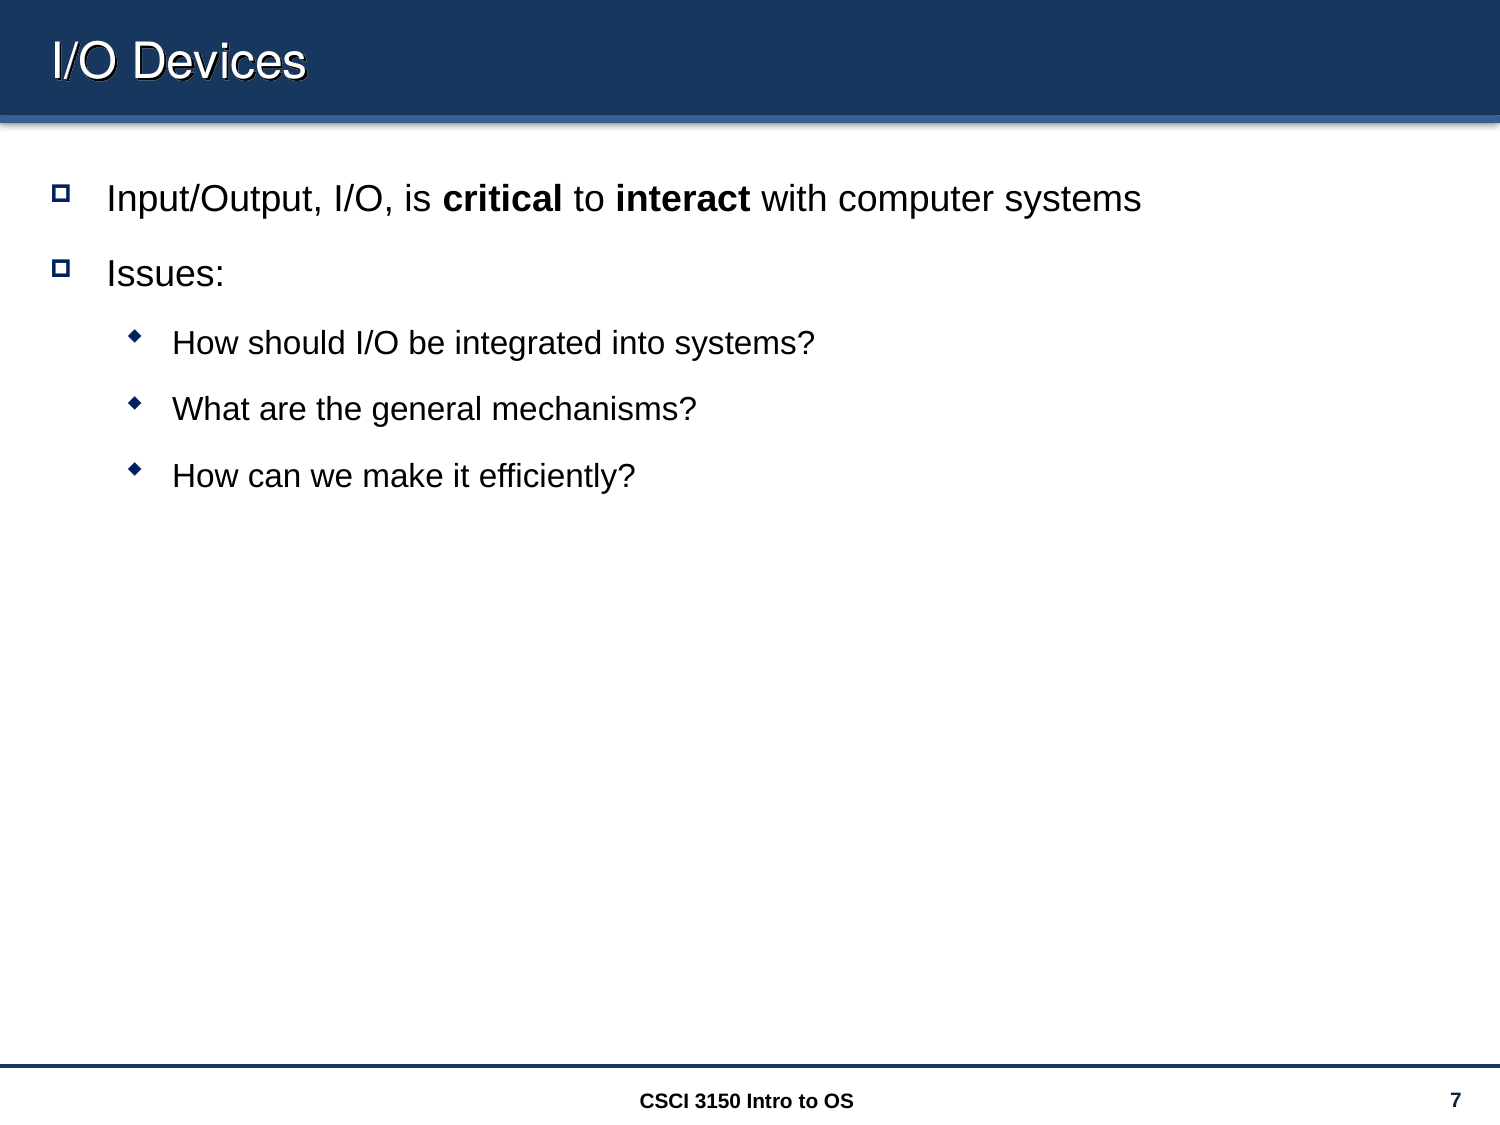

# I/O Devices
Input/Output, I/O, is critical to interact with computer systems
Issues:
How should I/O be integrated into systems?
What are the general mechanisms?
How can we make it efficiently?
CSCI 3150 Intro to OS
7